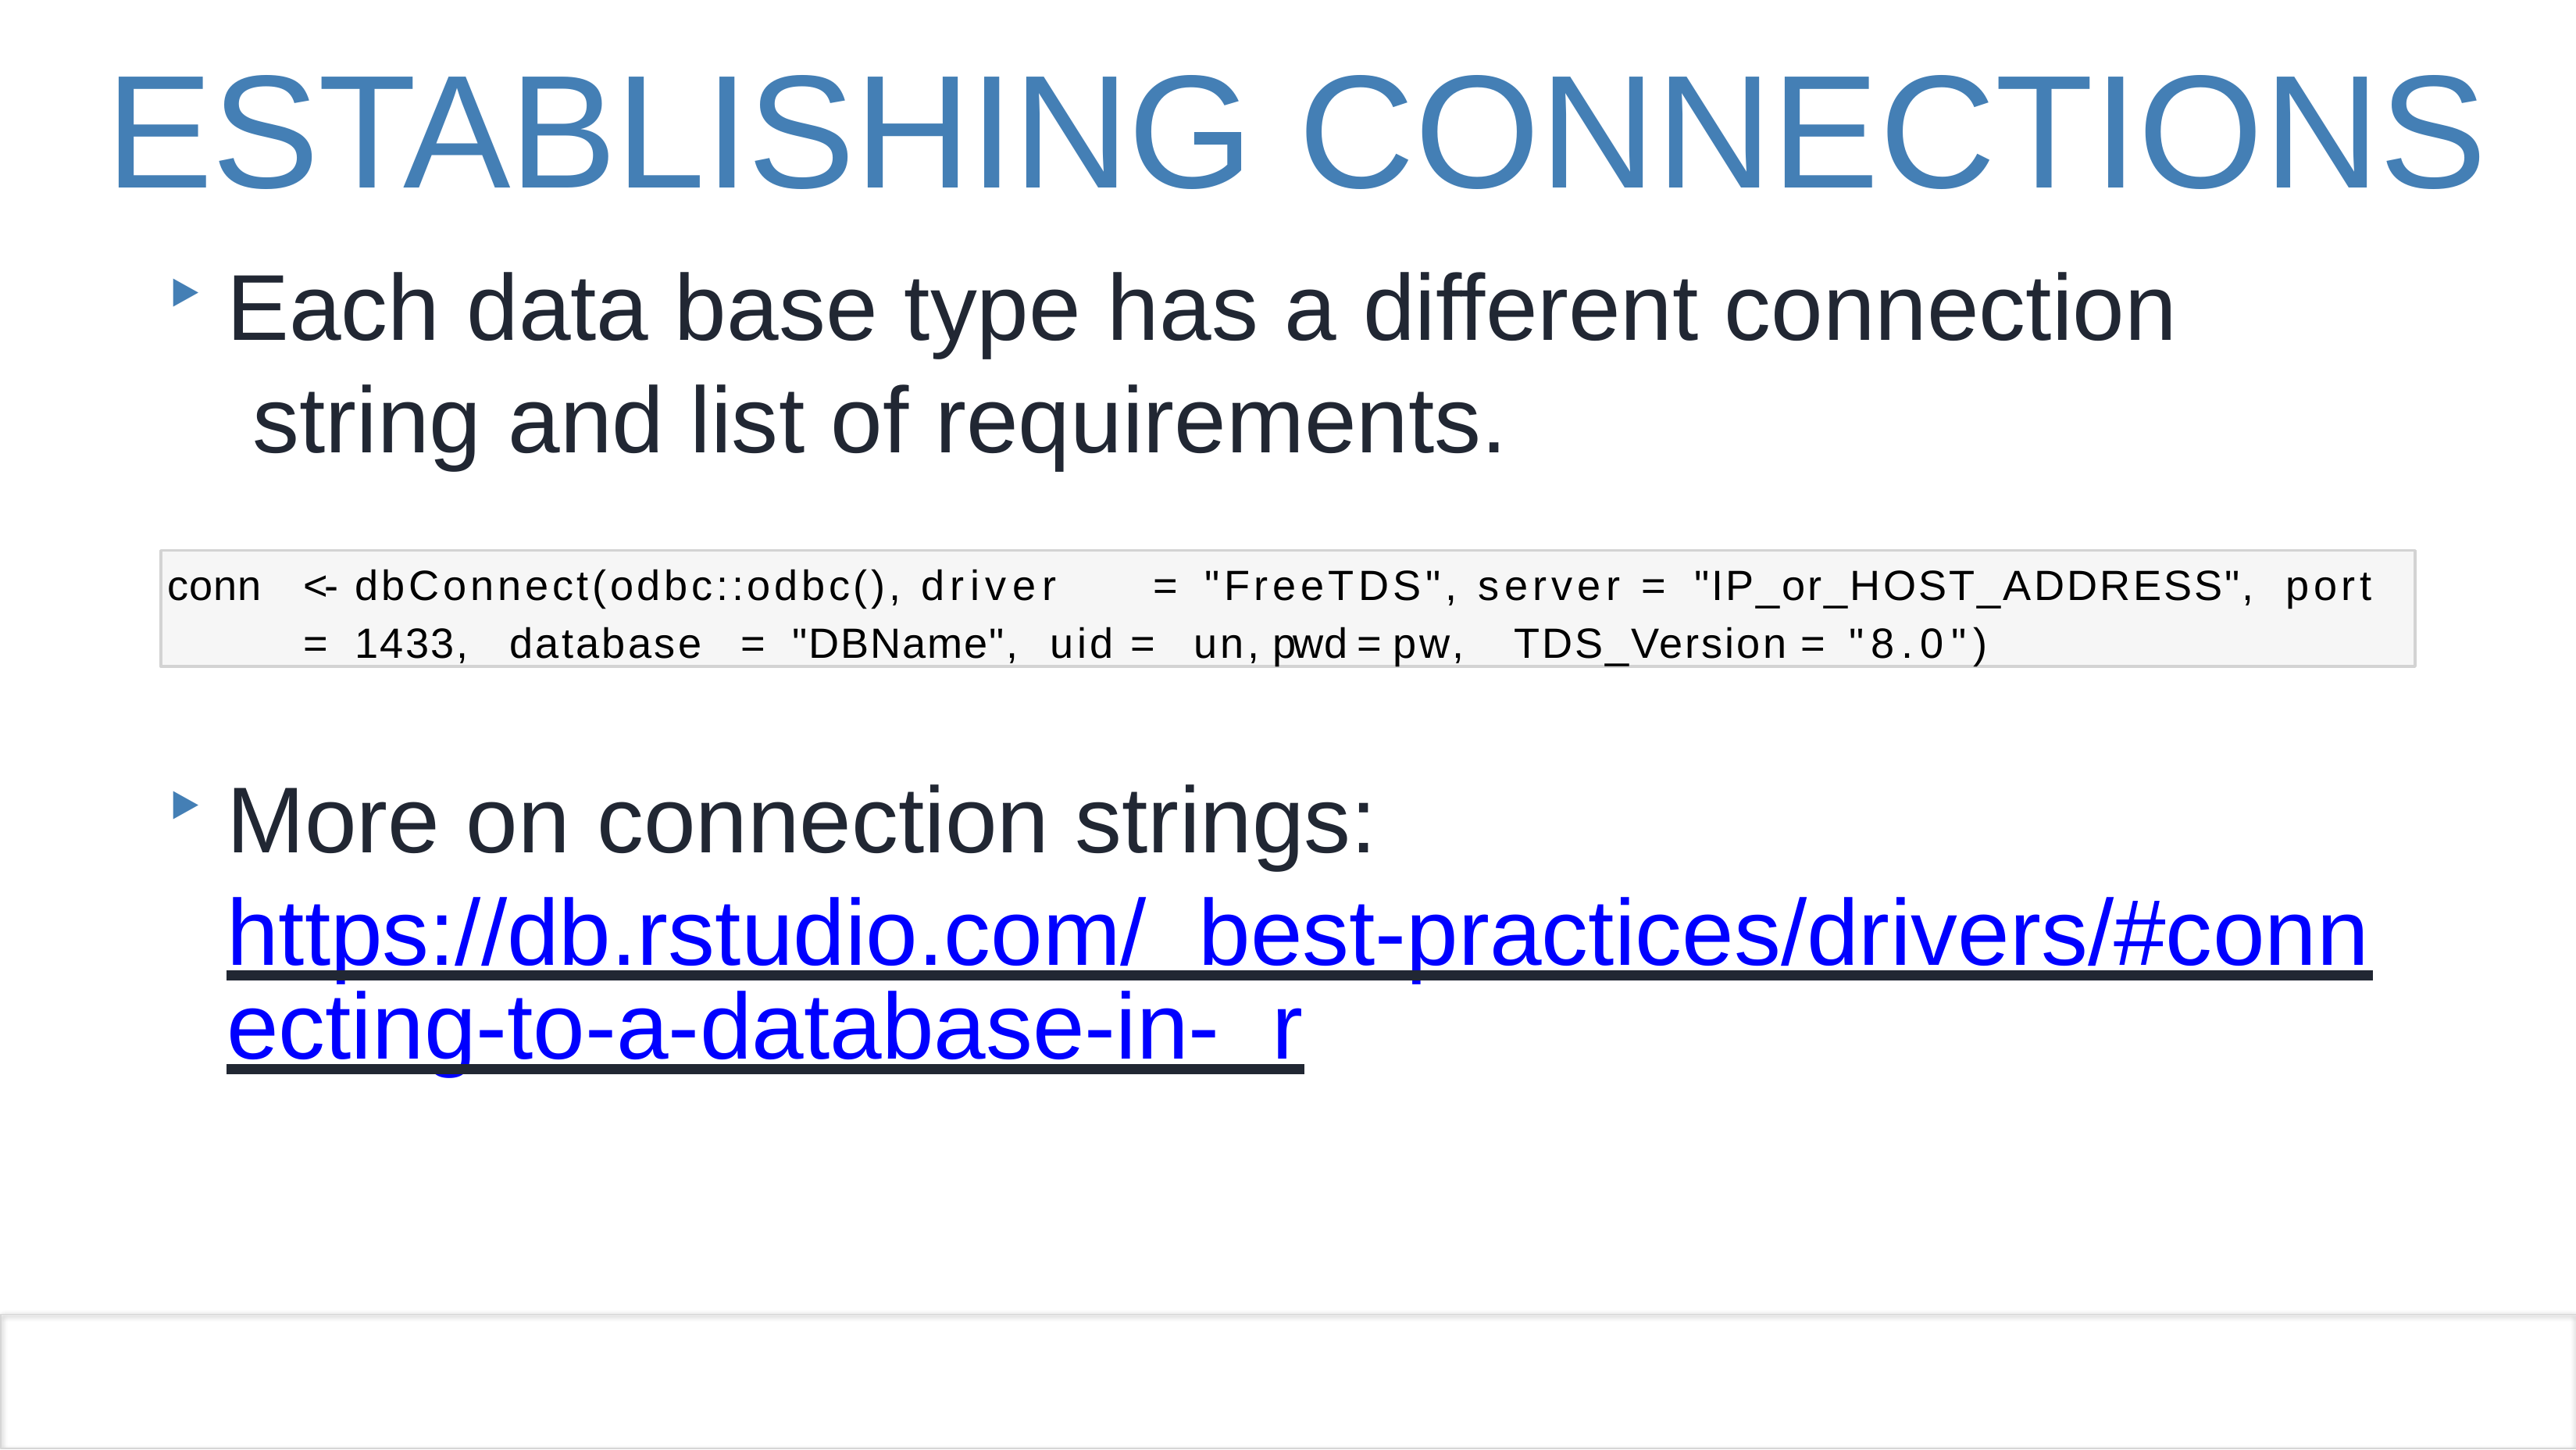

# ESTABLISHING CONNECTIONS
Each data base type has a different connection  string and list of requirements.
conn	<- 	dbConnect(odbc::odbc(), driver	= 	"FreeTDS",	 server =	"IP_or_HOST_ADDRESS",  port	=	1433,	database	=	"DBName",	uid = 	 un, pwd = pw,	TDS_Version =  "8.0")
More on connection strings: https://db.rstudio.com/  best-practices/drivers/#connecting-to-a-database-in-  r